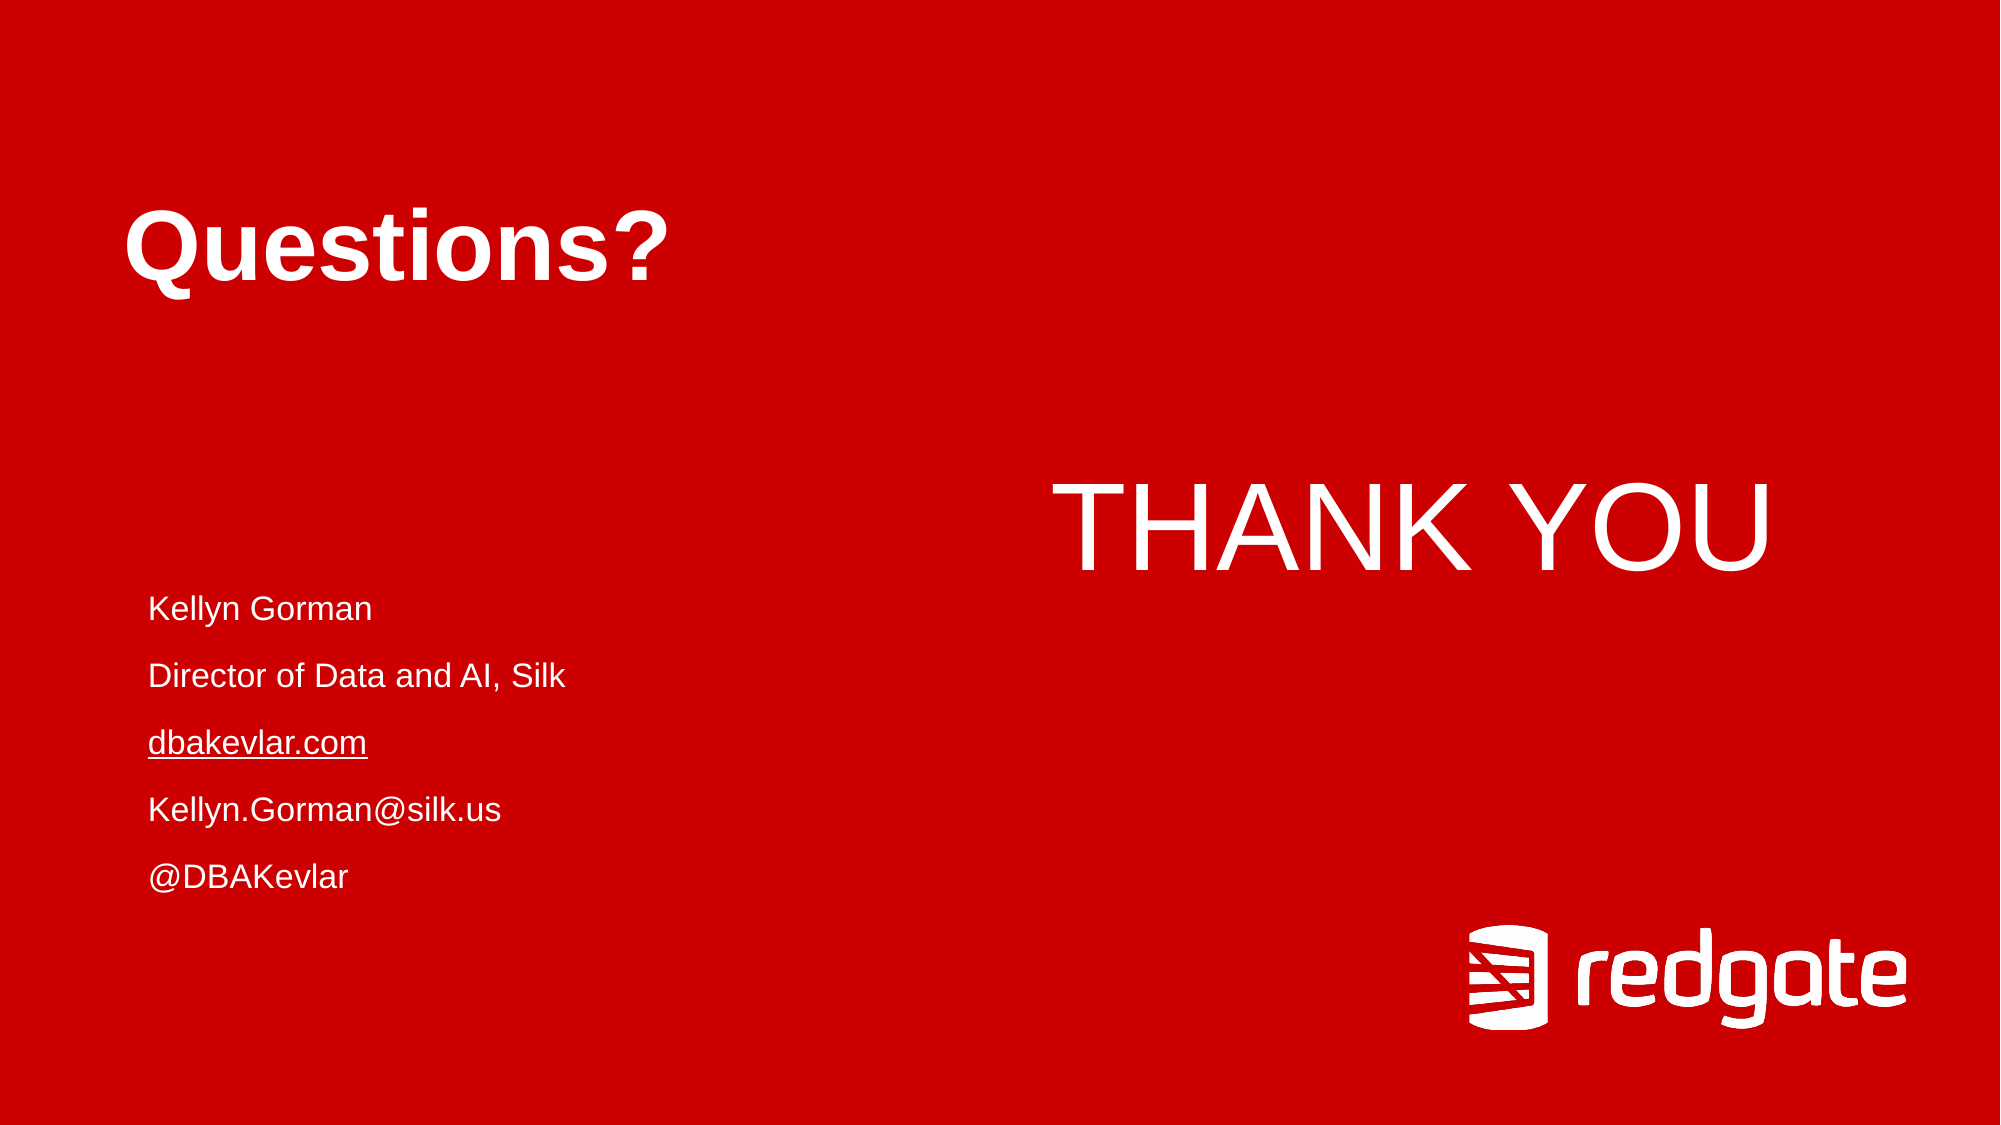

Questions?
# THANK YOU
Kellyn Gorman
Director of Data and AI, Silk
dbakevlar.com
Kellyn.Gorman@silk.us
@DBAKevlar